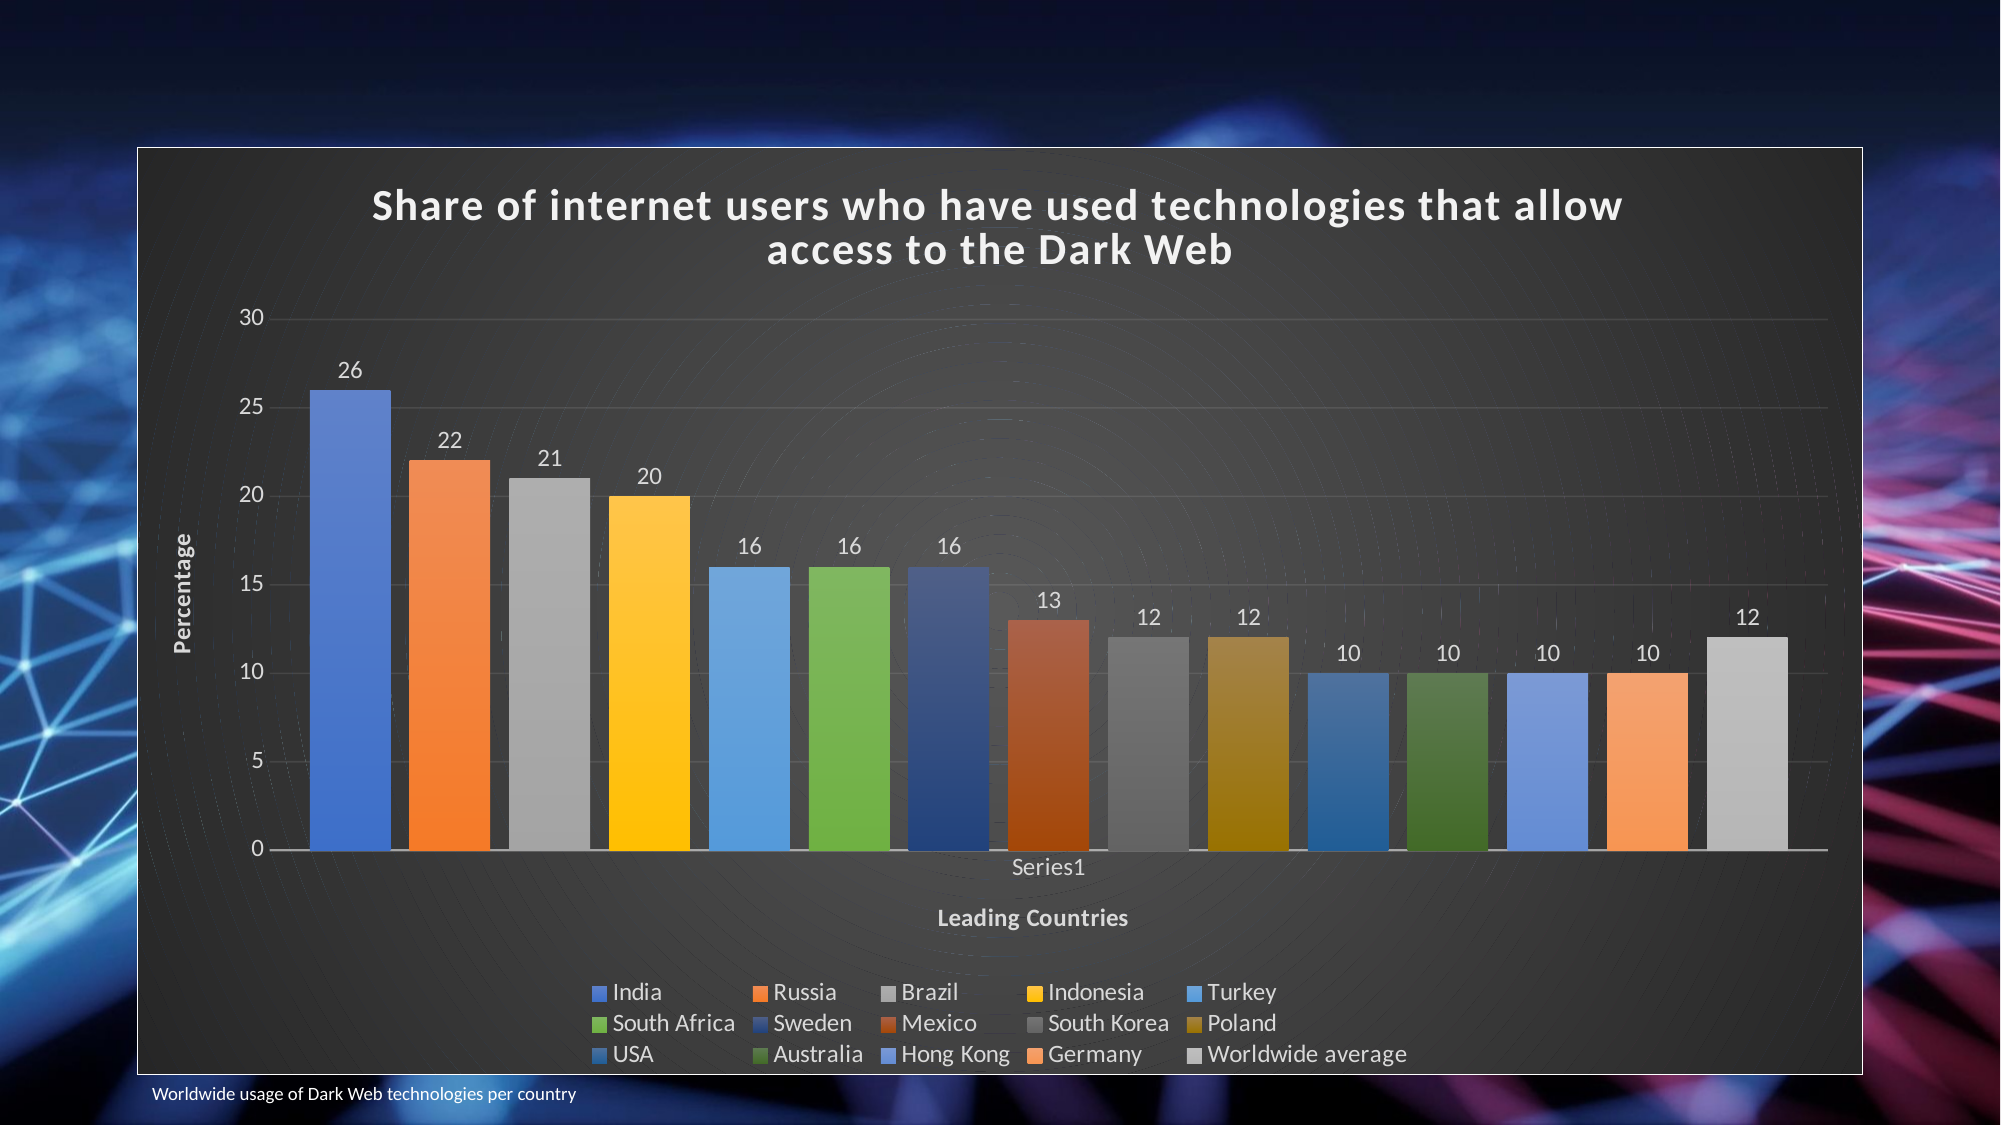

### Chart: Share of internet users who have used technologies that allow access to the Dark Web

| Category | India | Russia | Brazil | Indonesia | Turkey | South Africa | Sweden | Mexico | South Korea | Poland | USA | Australia | Hong Kong | Germany | Worldwide average |
|---|---|---|---|---|---|---|---|---|---|---|---|---|---|---|---|
|  | 26.0 | 22.0 | 21.0 | 20.0 | 16.0 | 16.0 | 16.0 | 13.0 | 12.0 | 12.0 | 10.0 | 10.0 | 10.0 | 10.0 | 12.0 |
Worldwide usage of Dark Web technologies per country